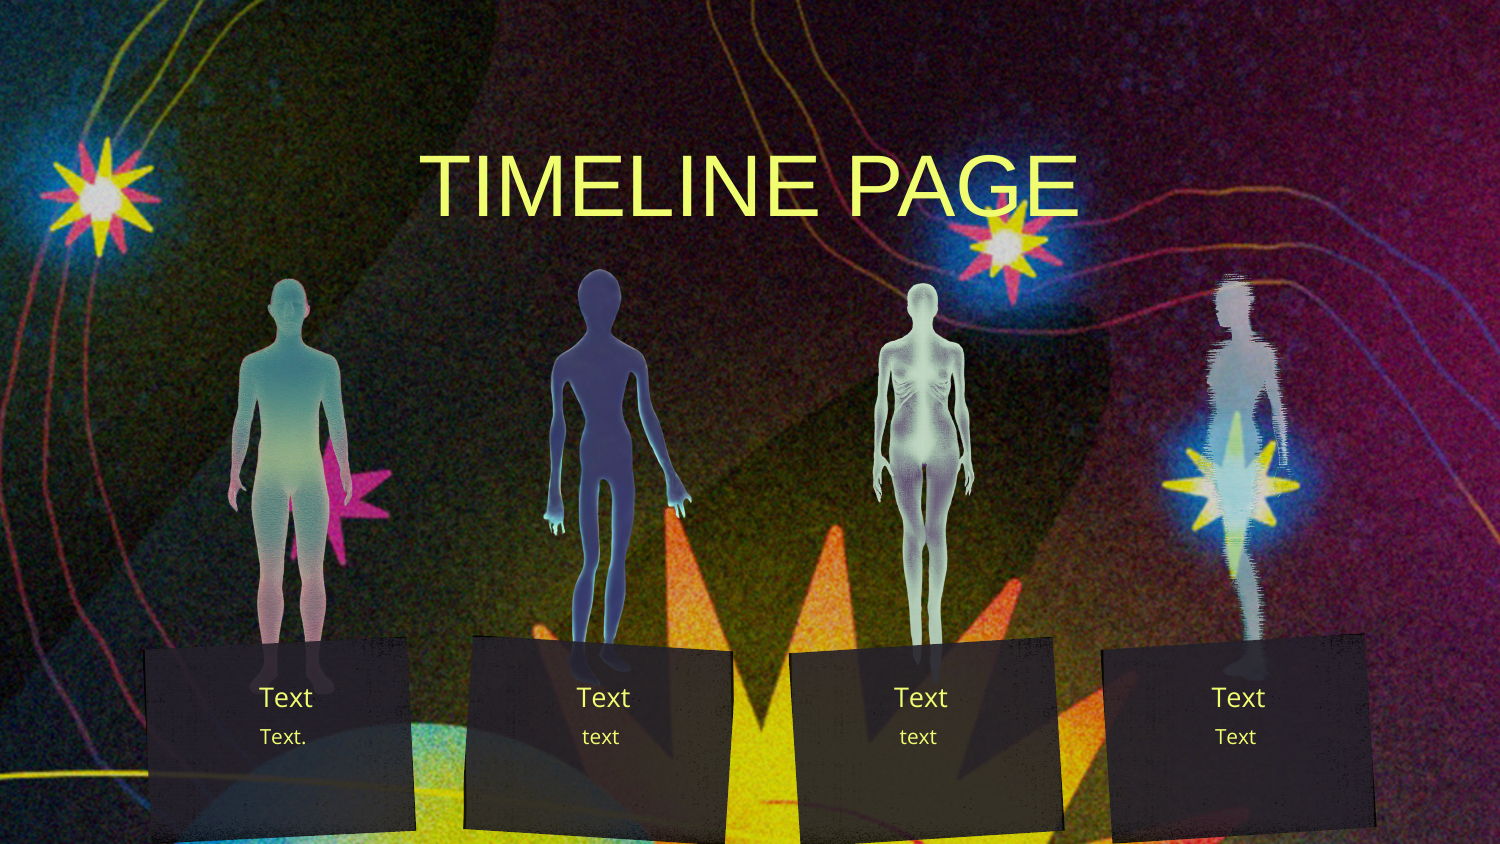

TIMELINE PAGE

Text
Text.
Text
text
Text
text
Text
Text